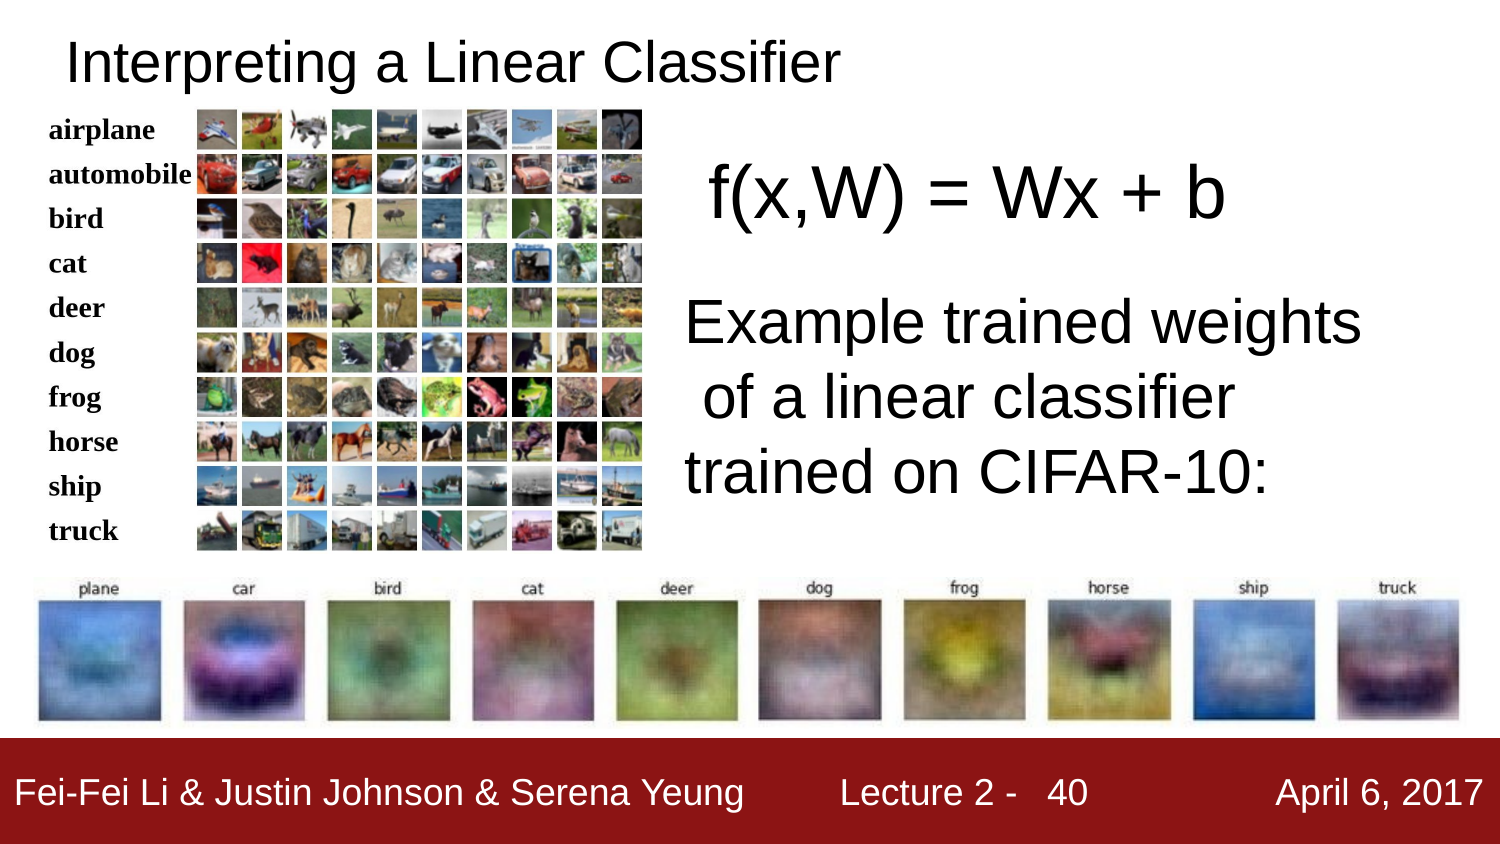

Interpreting a Linear Classifier

# f(x,W) = Wx + b
Example trained weights  of a linear classifier  trained on CIFAR-10:

40
Fei-Fei Li & Justin Johnson & Serena Yeung
Lecture 2 -
April 6, 2017